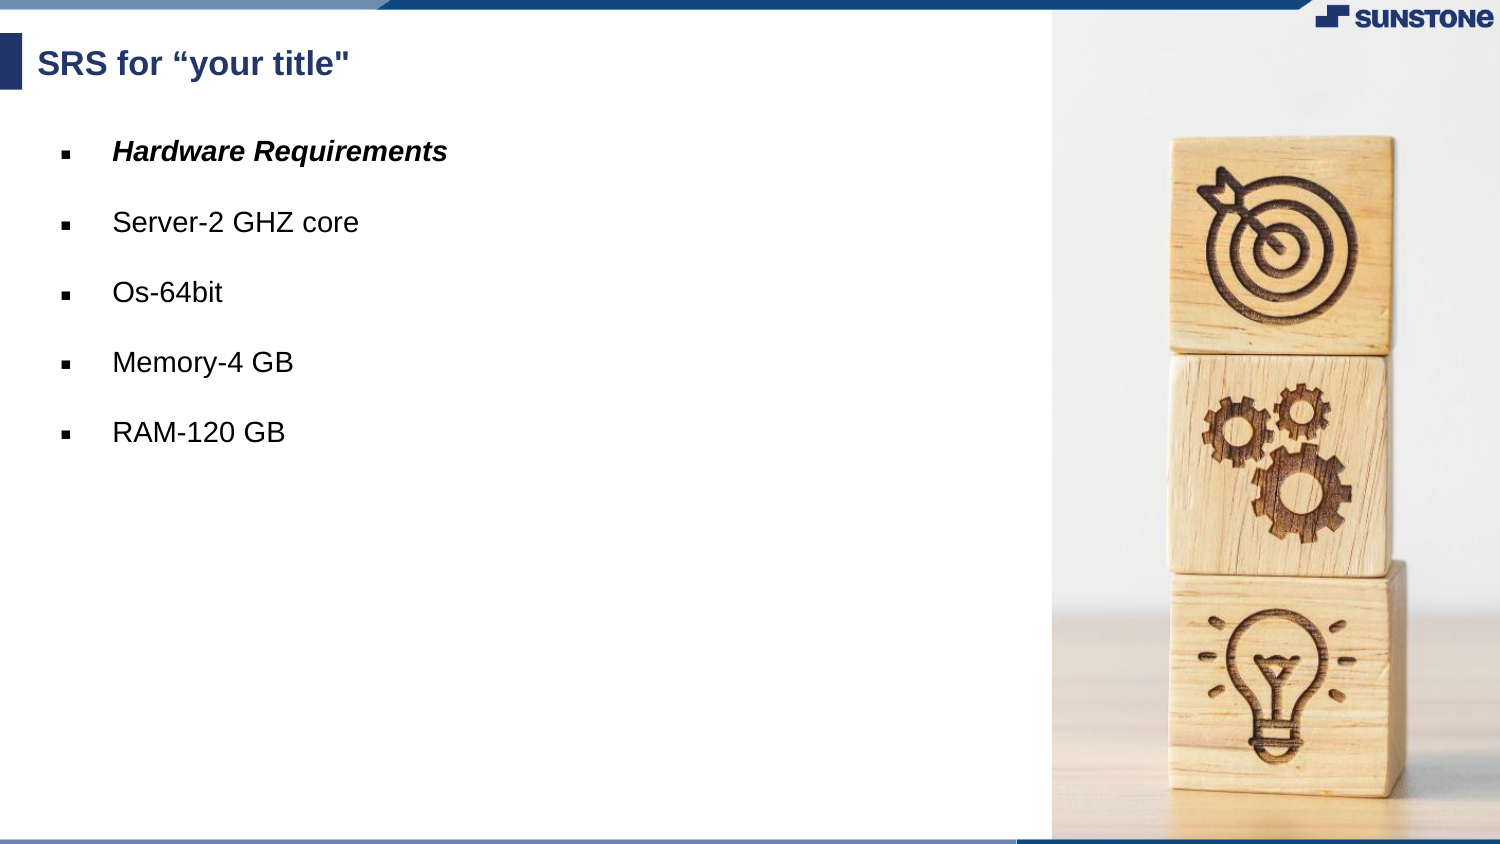

# SRS for “your title"
Hardware Requirements
Server-2 GHZ core

Os-64bit

Memory-4 GB

RAM-120 GB